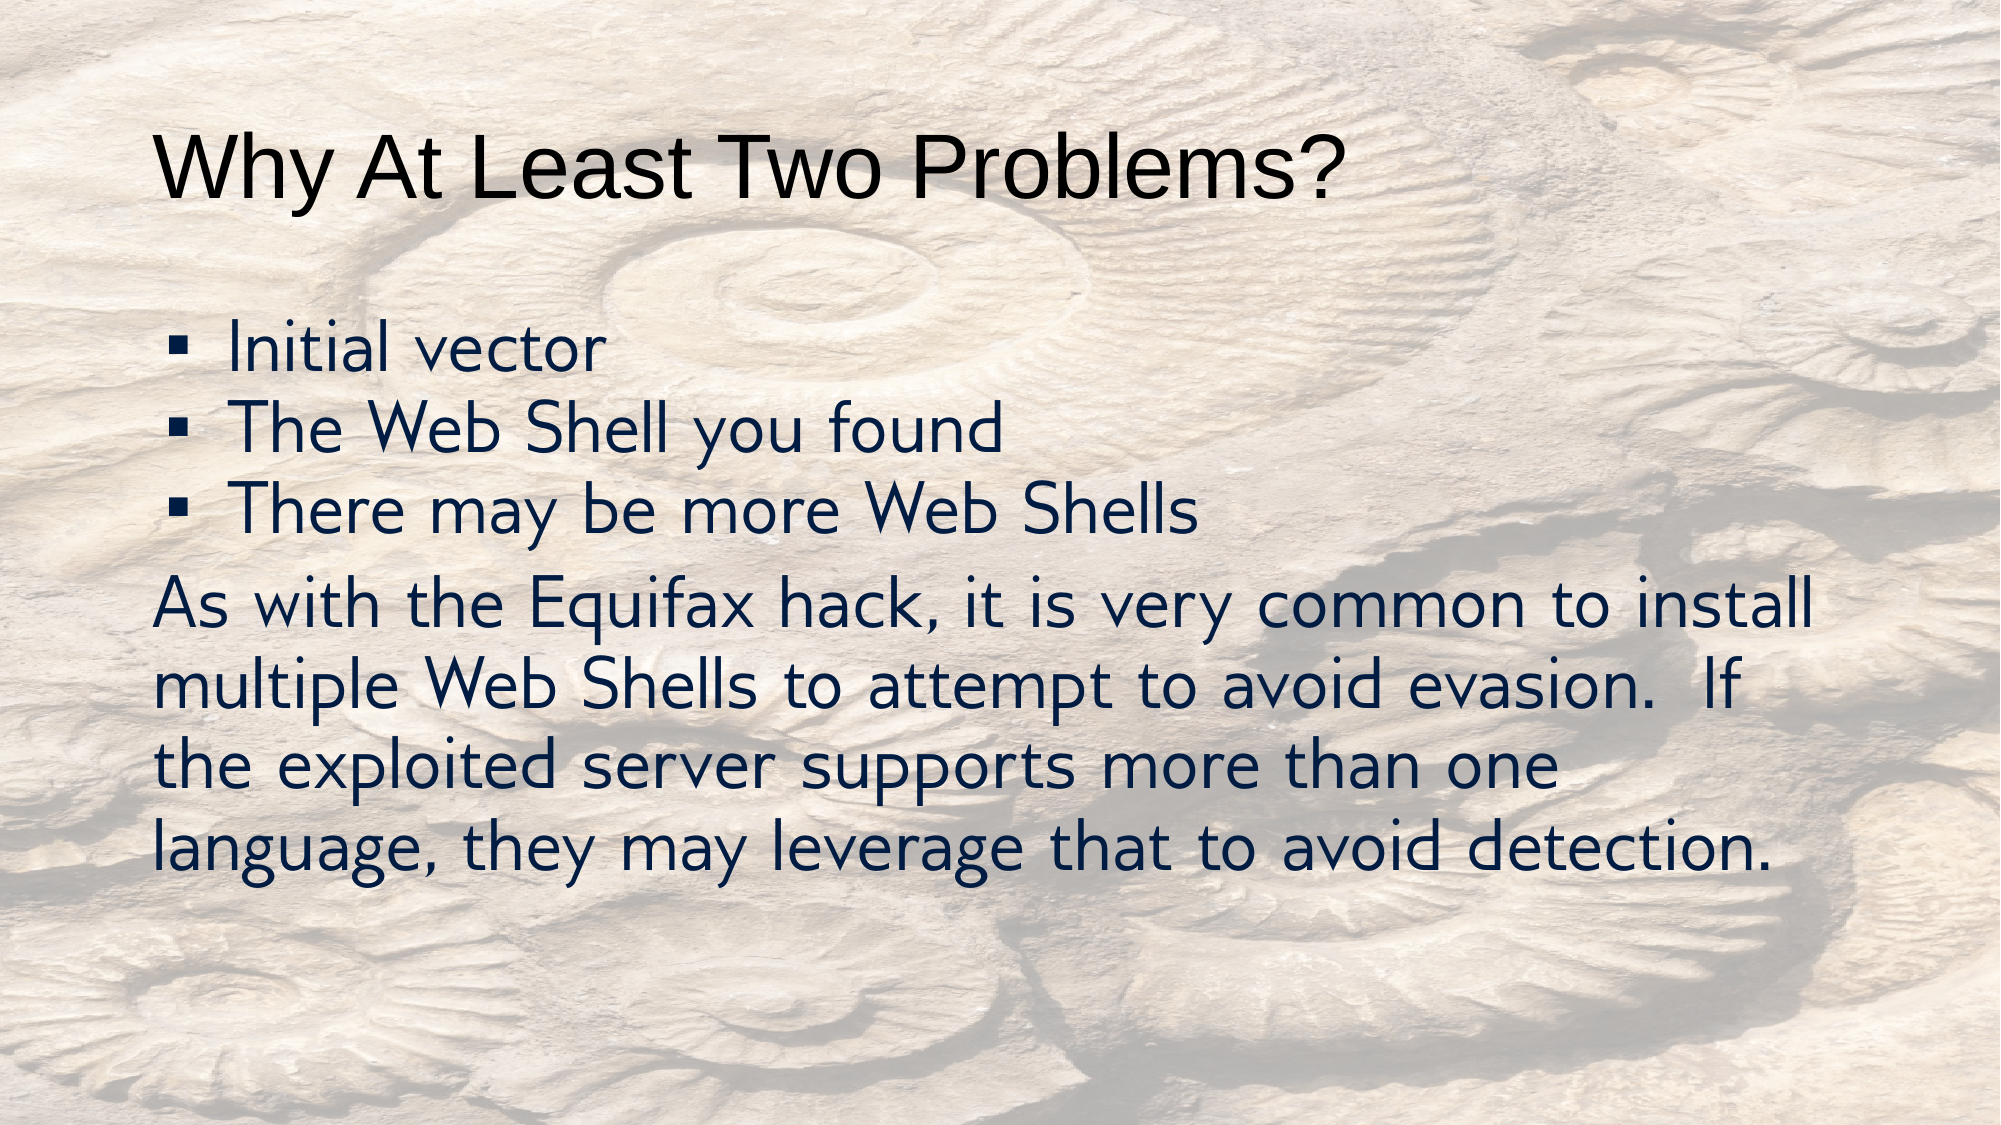

# Why At Least Two Problems?
Initial vector
The Web Shell you found
There may be more Web Shells
As with the Equifax hack, it is very common to install multiple Web Shells to attempt to avoid evasion.  If the exploited server supports more than one language, they may leverage that to avoid detection.